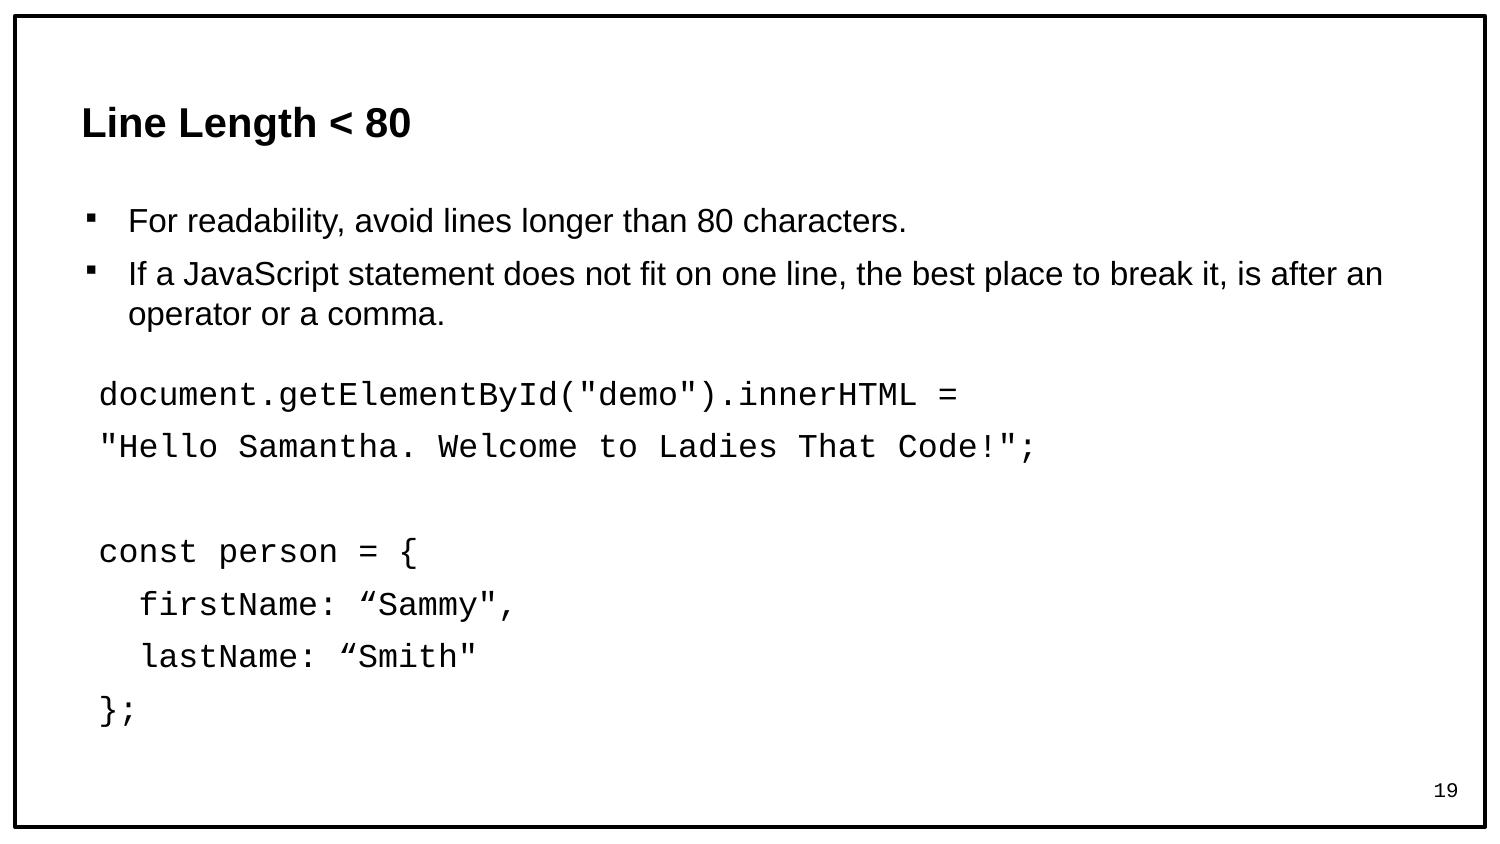

# Line Length < 80
For readability, avoid lines longer than 80 characters.
If a JavaScript statement does not fit on one line, the best place to break it, is after an operator or a comma.
document.getElementById("demo").innerHTML =
"Hello Samantha. Welcome to Ladies That Code!";

const person = {
  firstName: “Sammy",
  lastName: “Smith"
};

19